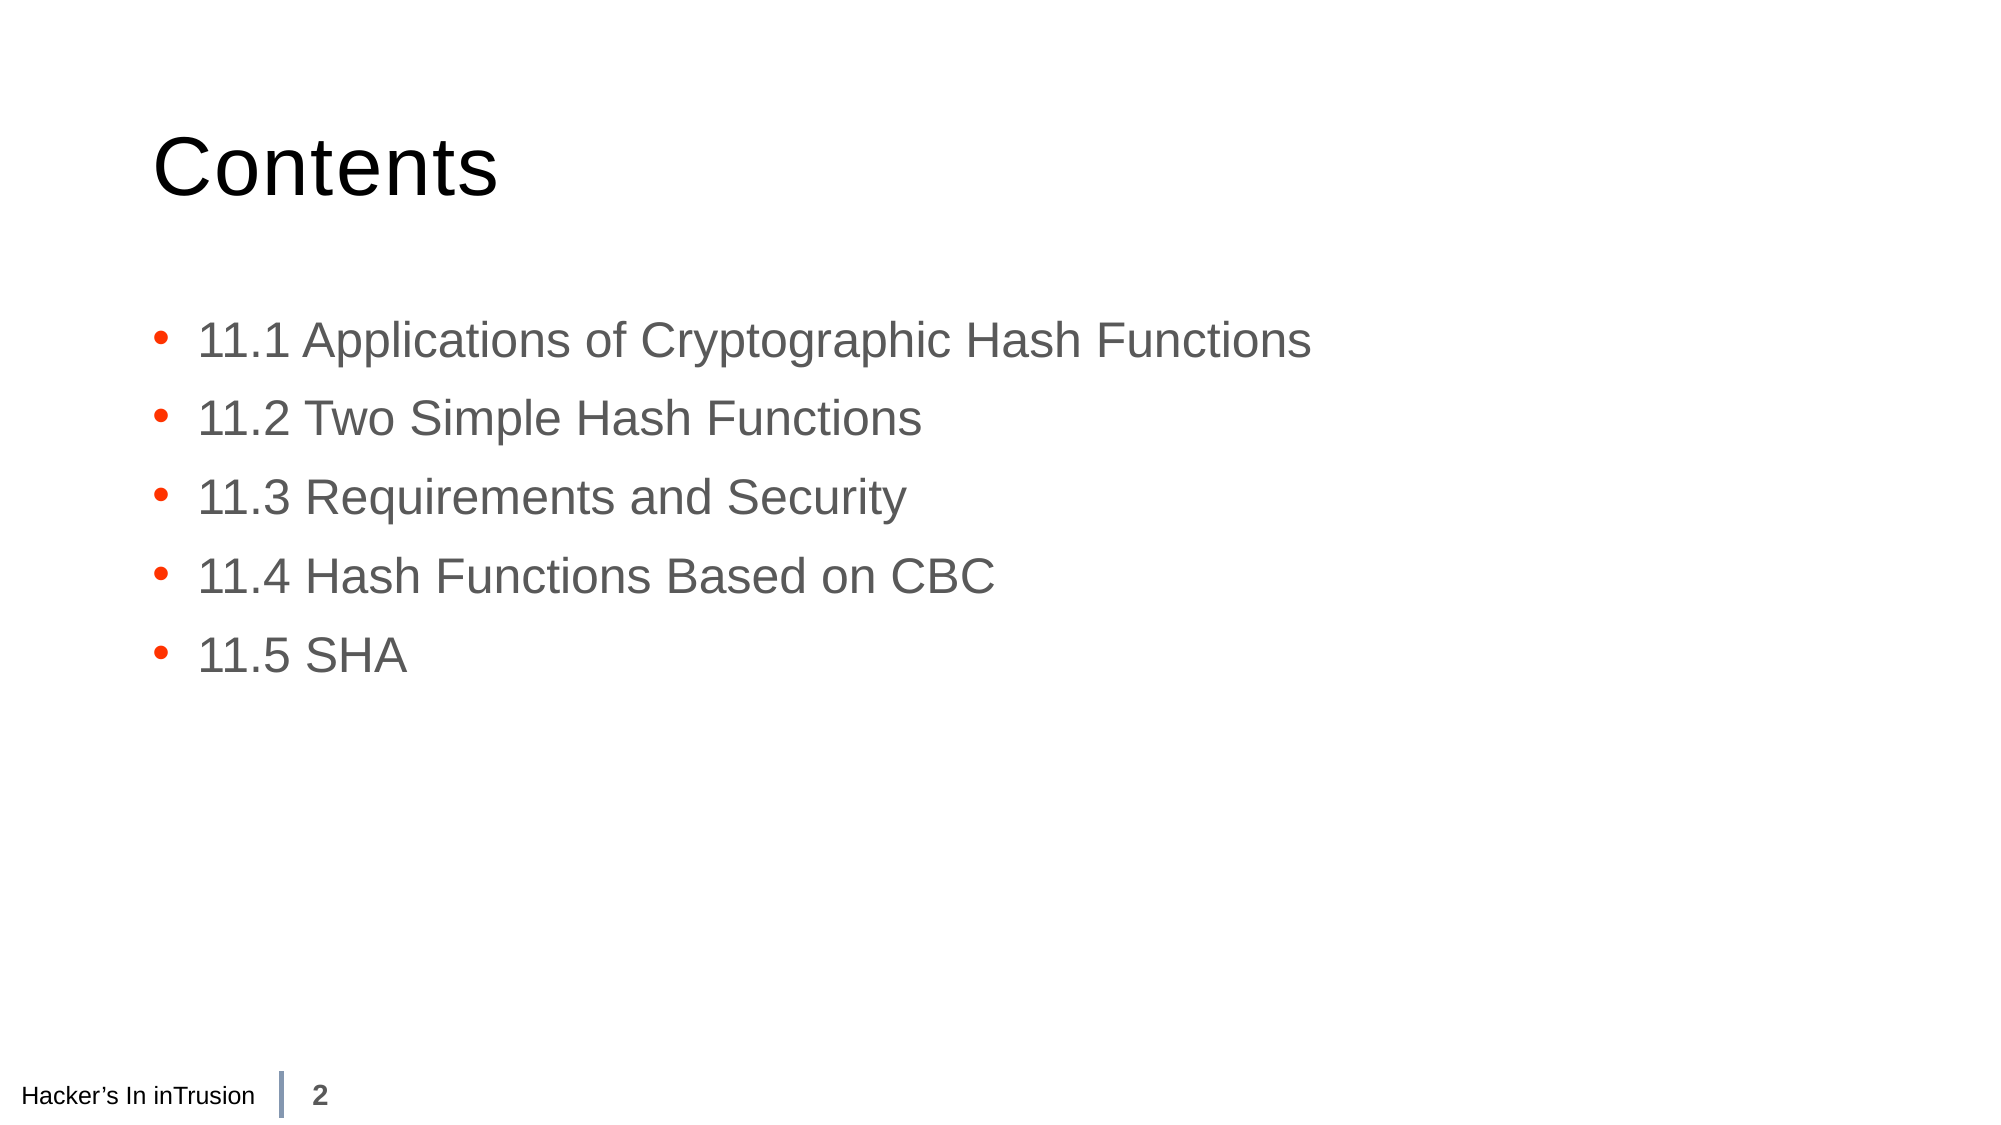

# Contents
11.1 Applications of Cryptographic Hash Functions
11.2 Two Simple Hash Functions
11.3 Requirements and Security
11.4 Hash Functions Based on CBC
11.5 SHA